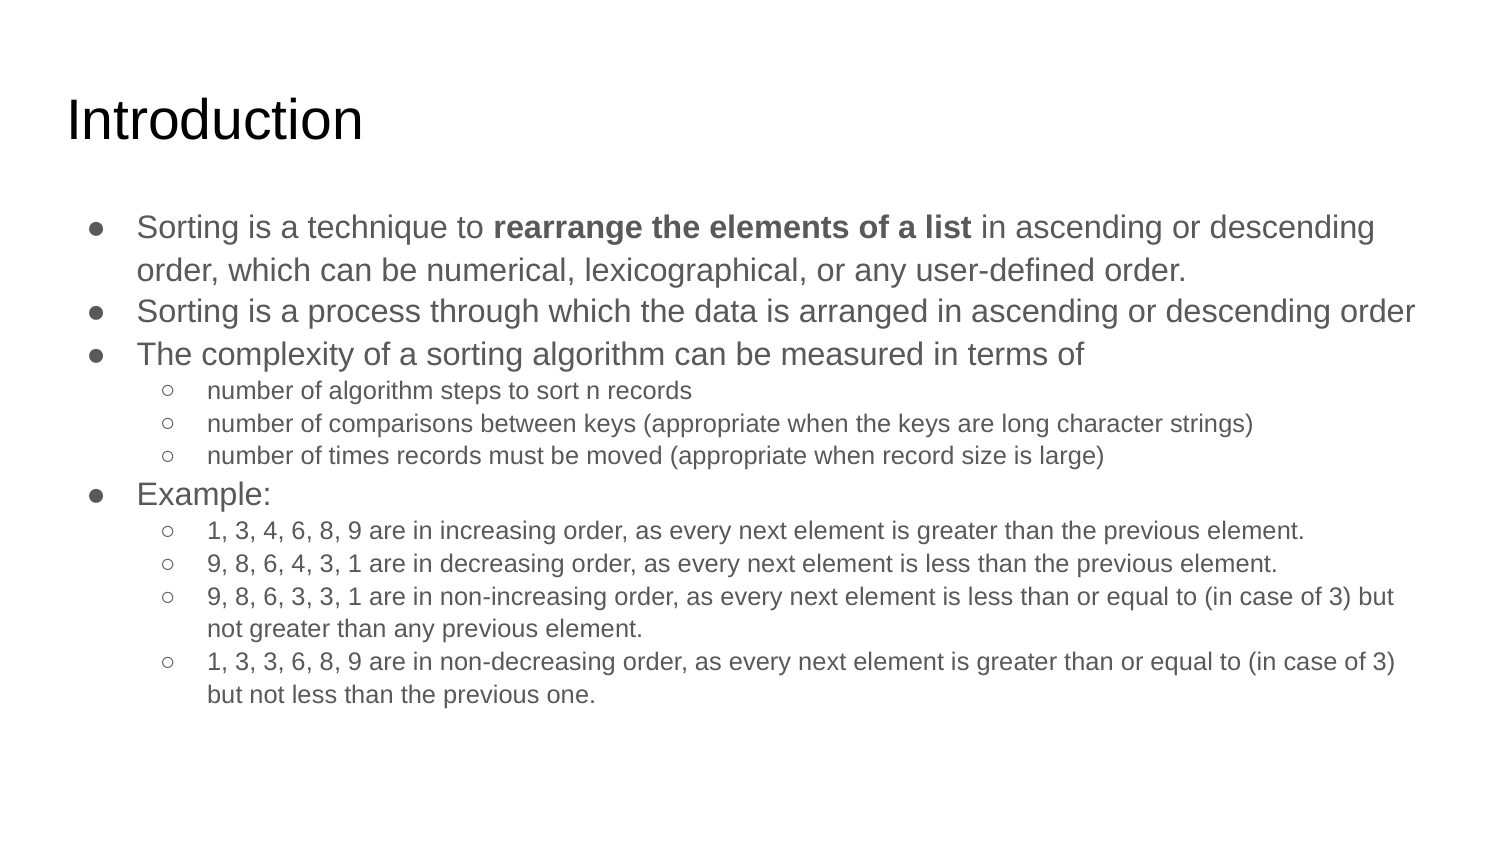

# Introduction
Sorting is a technique to rearrange the elements of a list in ascending or descending order, which can be numerical, lexicographical, or any user-defined order.
Sorting is a process through which the data is arranged in ascending or descending order
The complexity of a sorting algorithm can be measured in terms of
number of algorithm steps to sort n records
number of comparisons between keys (appropriate when the keys are long character strings)
number of times records must be moved (appropriate when record size is large)
Example:
1, 3, 4, 6, 8, 9 are in increasing order, as every next element is greater than the previous element.
9, 8, 6, 4, 3, 1 are in decreasing order, as every next element is less than the previous element.
9, 8, 6, 3, 3, 1 are in non-increasing order, as every next element is less than or equal to (in case of 3) but not greater than any previous element.
1, 3, 3, 6, 8, 9 are in non-decreasing order, as every next element is greater than or equal to (in case of 3) but not less than the previous one.